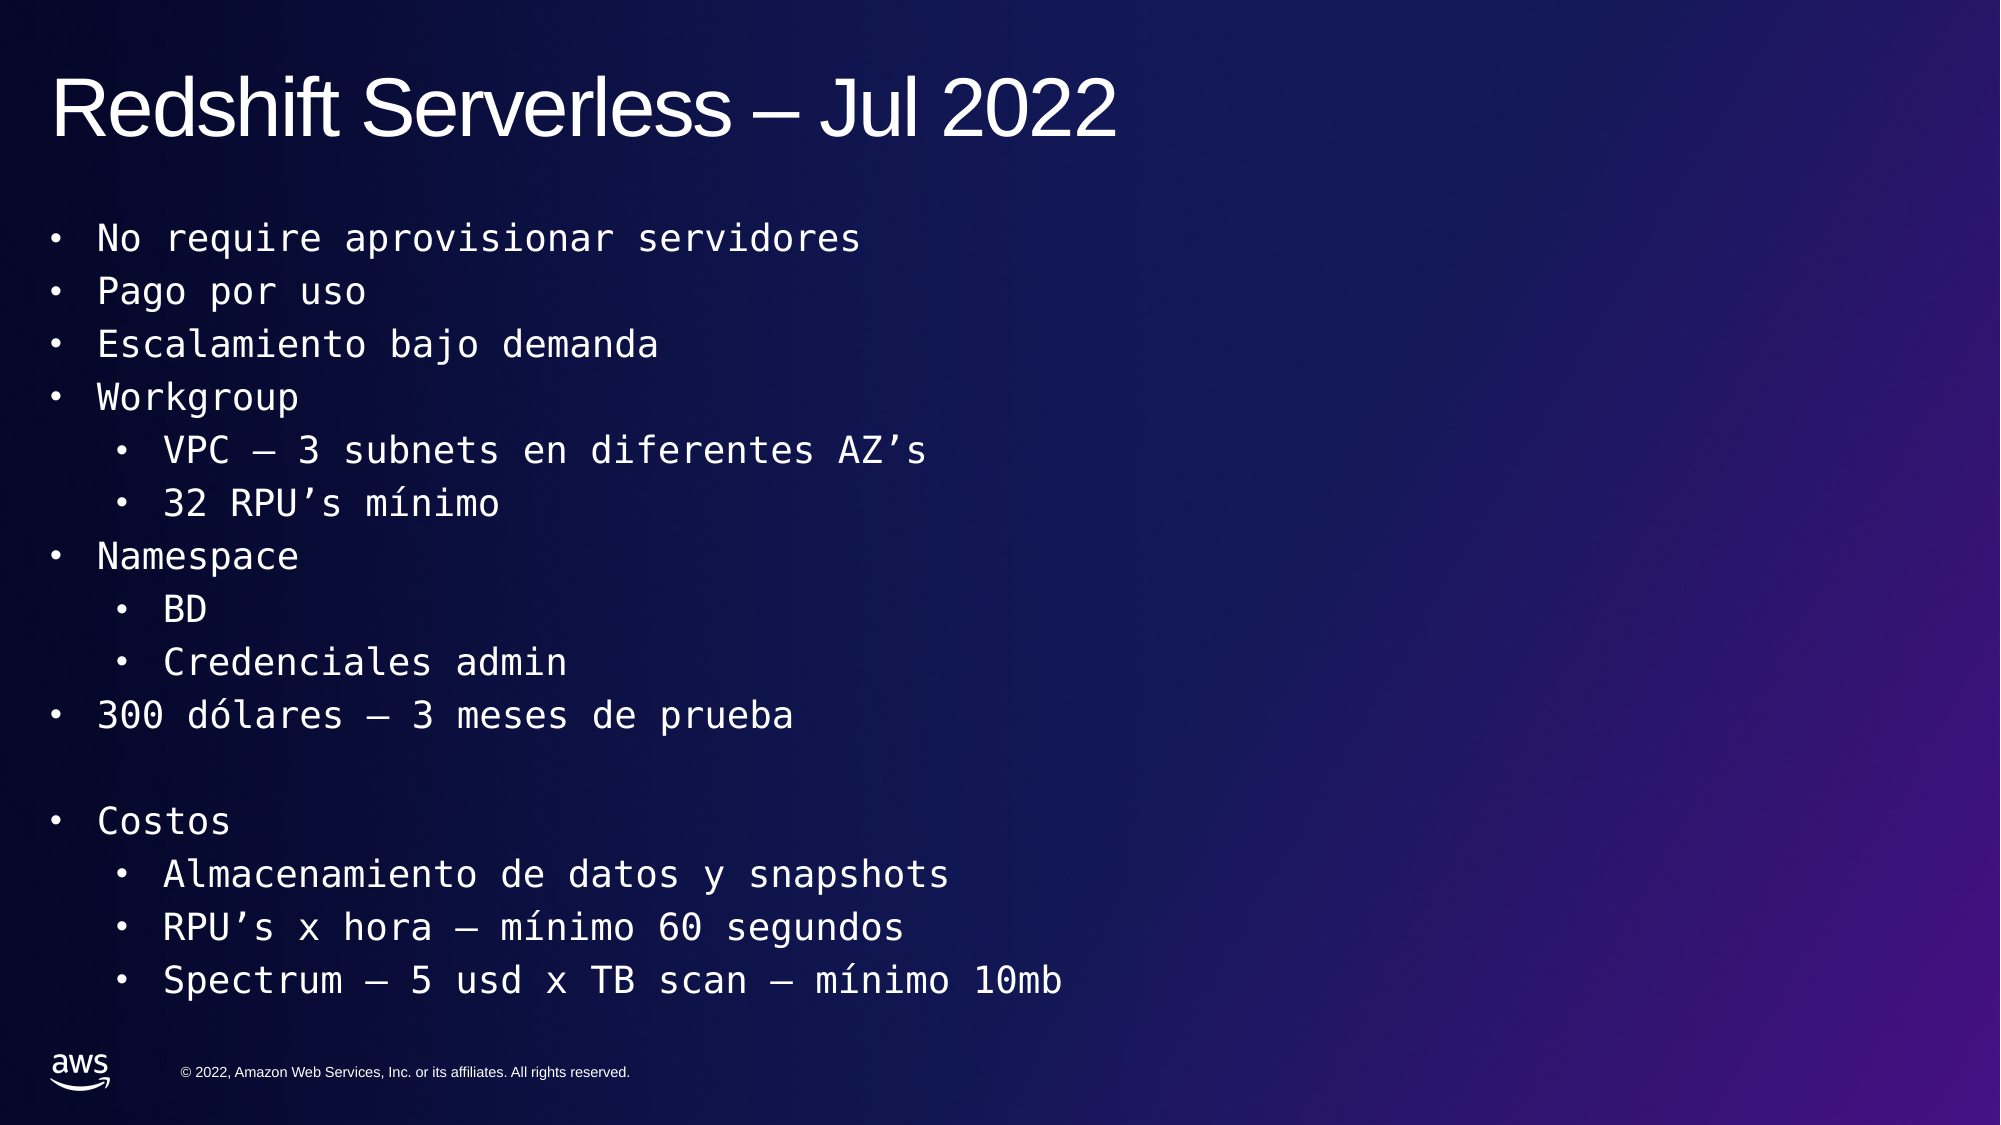

# Redshift Serverless – Jul 2022
No require aprovisionar servidores
Pago por uso
Escalamiento bajo demanda
Workgroup
VPC – 3 subnets en diferentes AZ’s
32 RPU’s mínimo
Namespace
BD
Credenciales admin
300 dólares – 3 meses de prueba

Costos
Almacenamiento de datos y snapshots
RPU’s x hora – mínimo 60 segundos
Spectrum – 5 usd x TB scan – mínimo 10mb